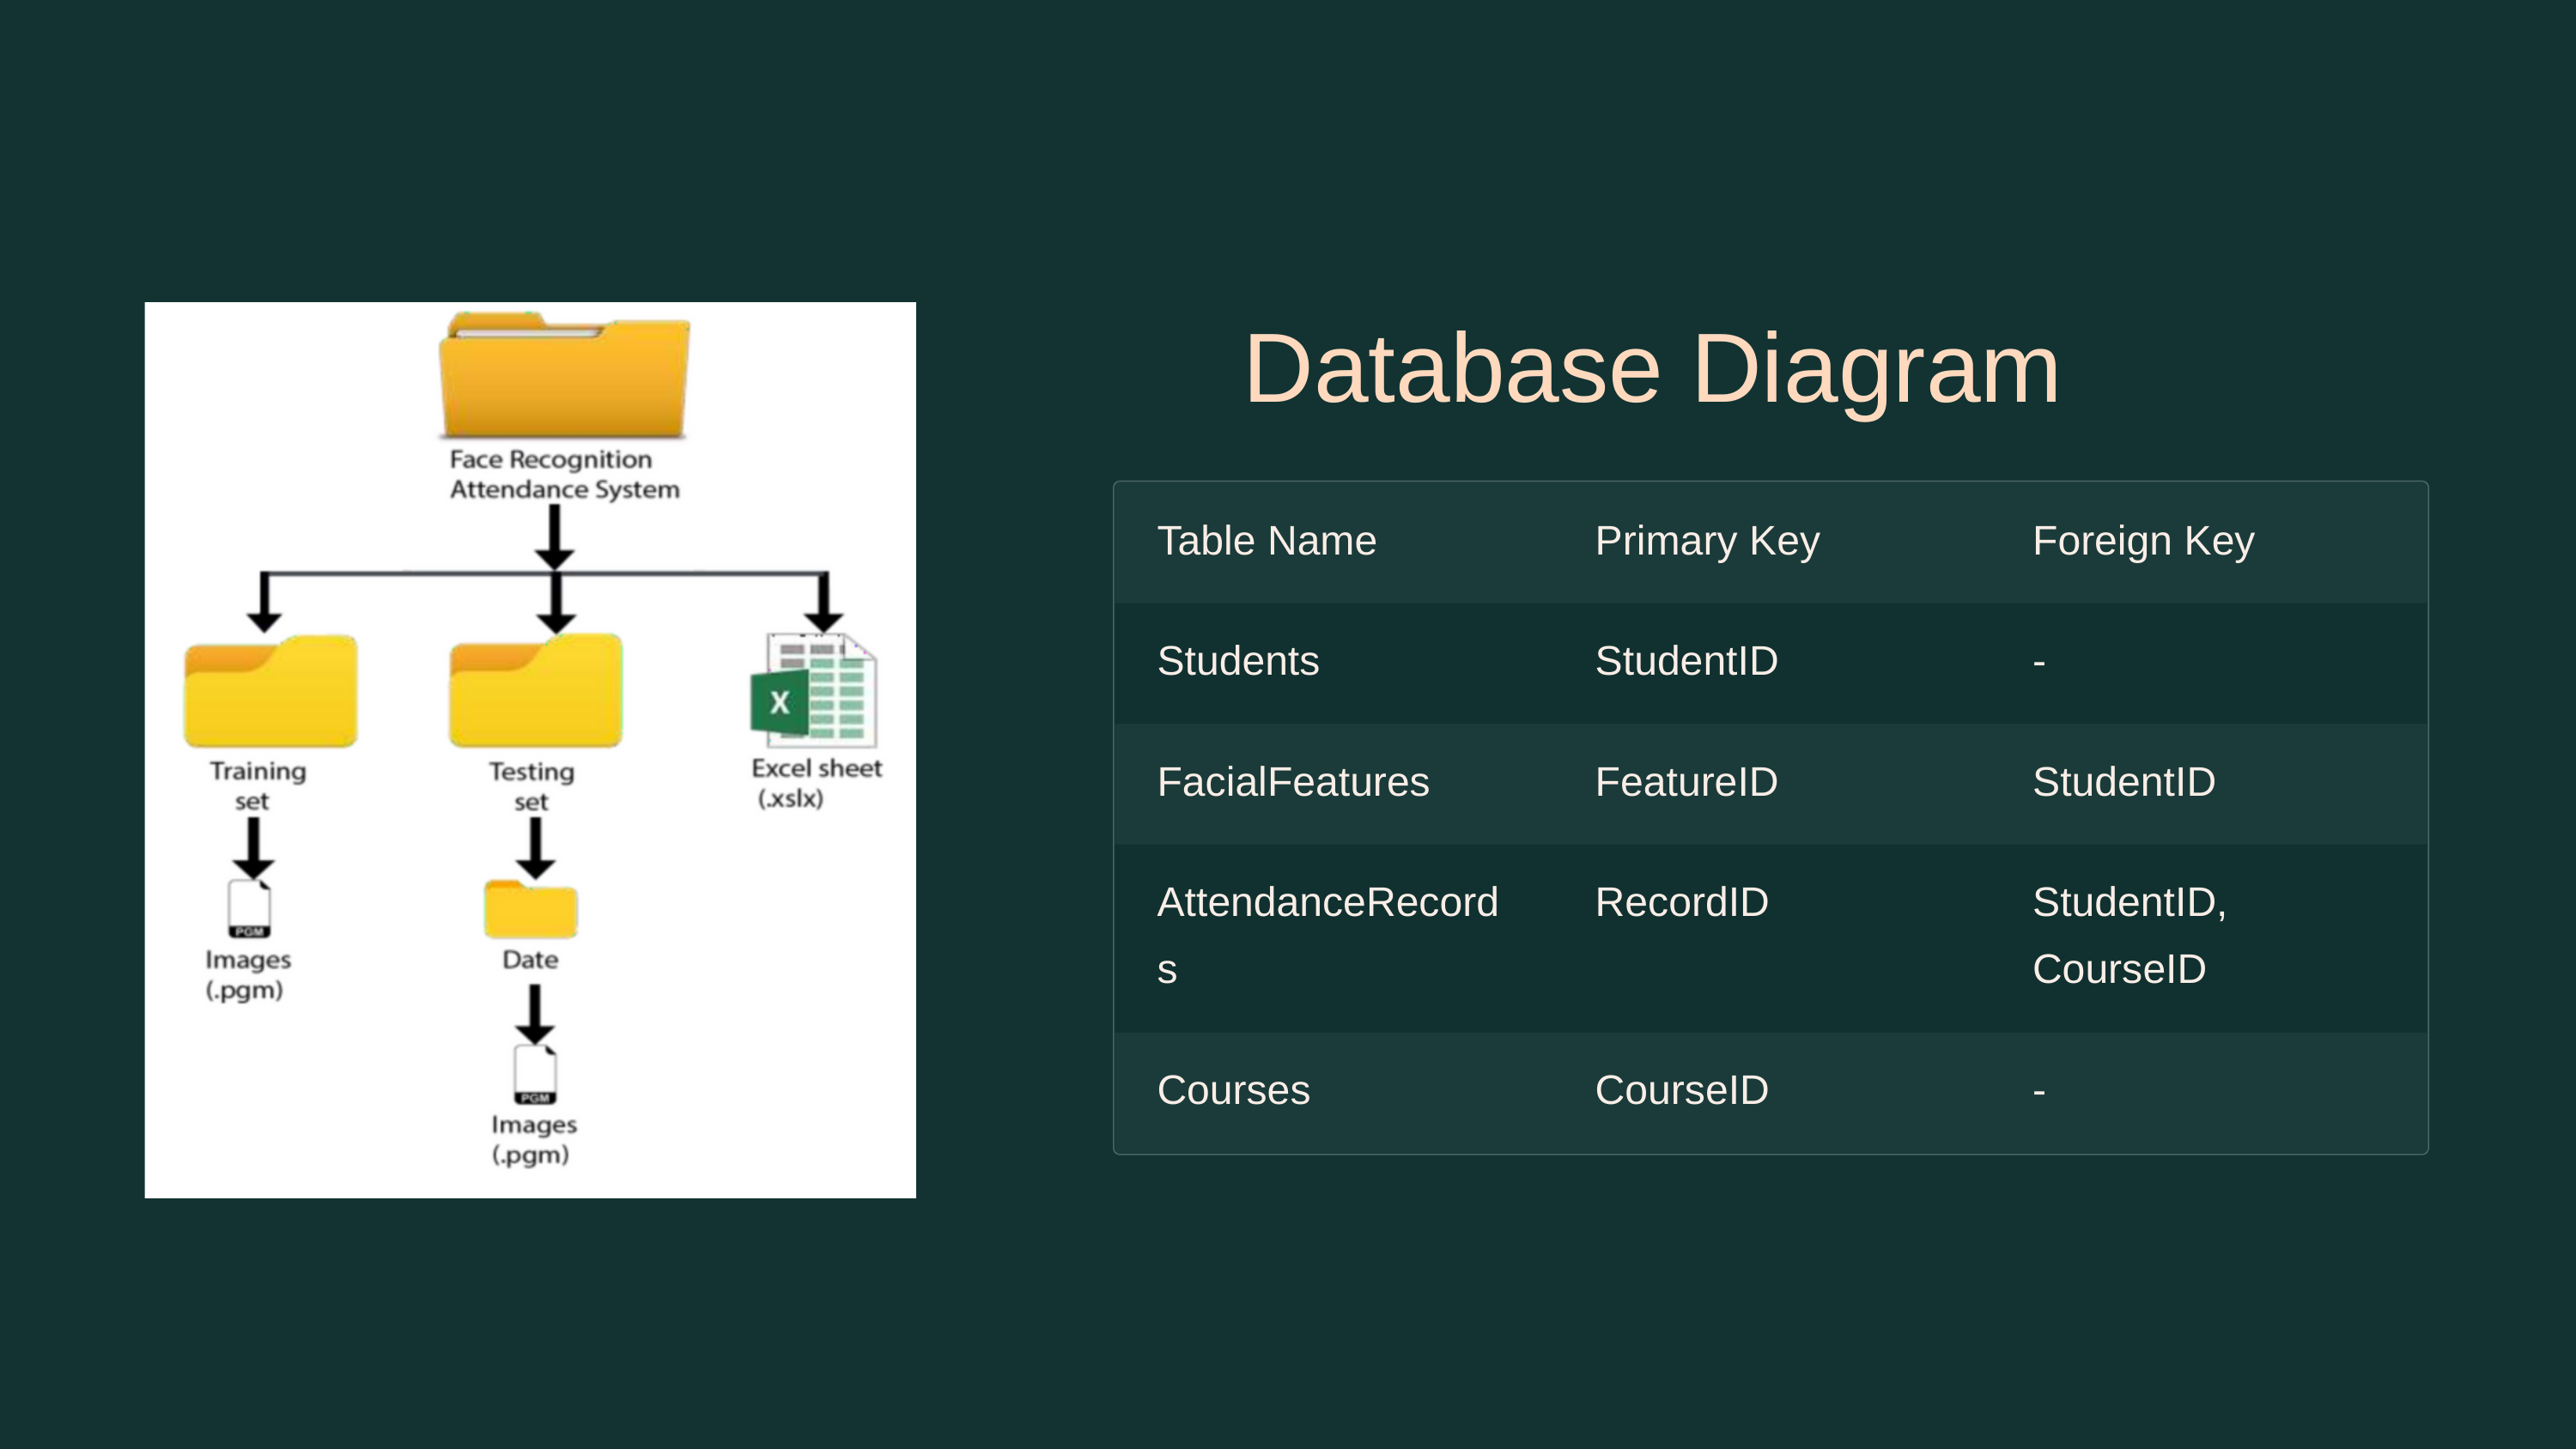

Database Diagram

Table Name
Primary Key
Foreign Key

Students
StudentID
-

FacialFeatures
FeatureID
StudentID

AttendanceRecords
RecordID
StudentID, CourseID

Courses
CourseID
-